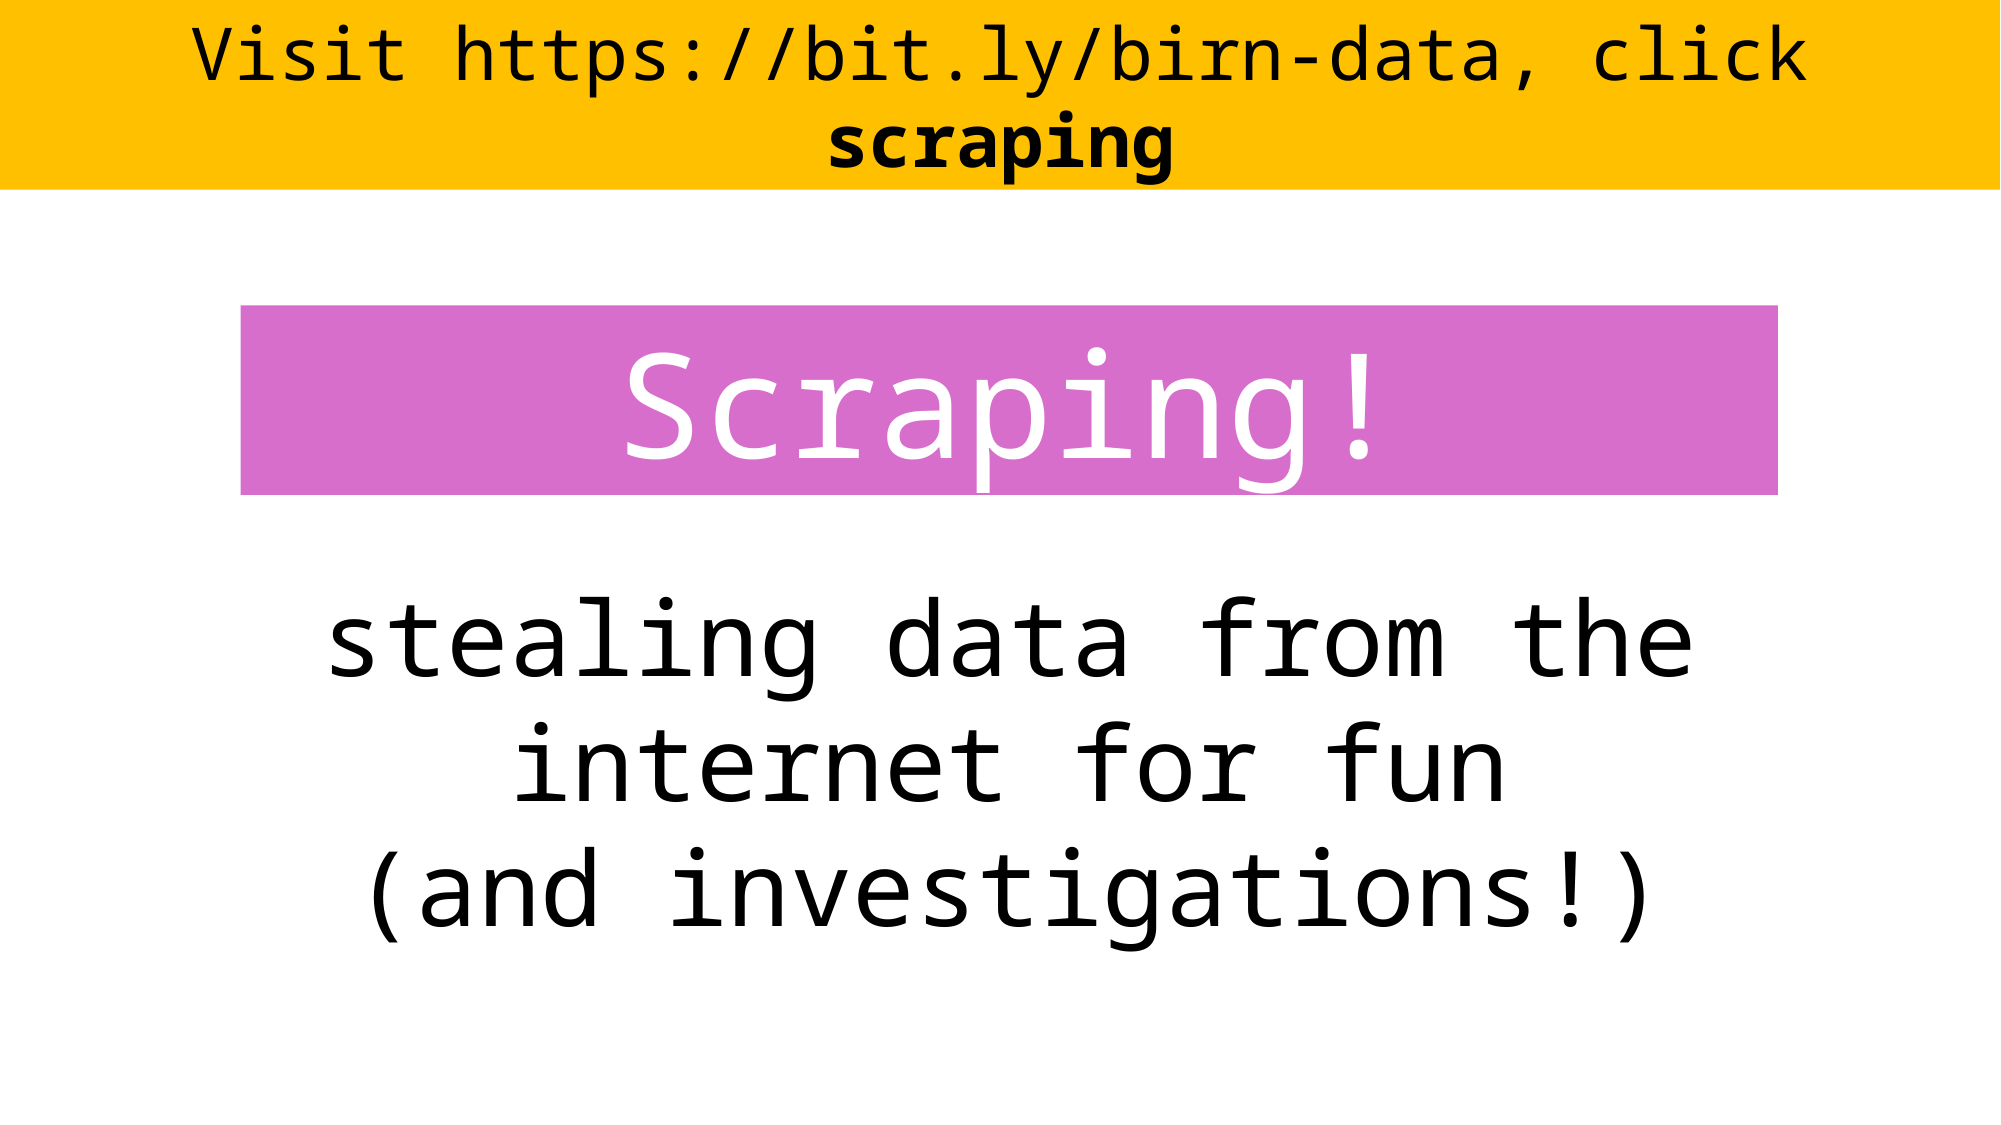

Visit https://bit.ly/birn-data, click scraping
Scraping!
stealing data from the internet for fun
(and investigations!)